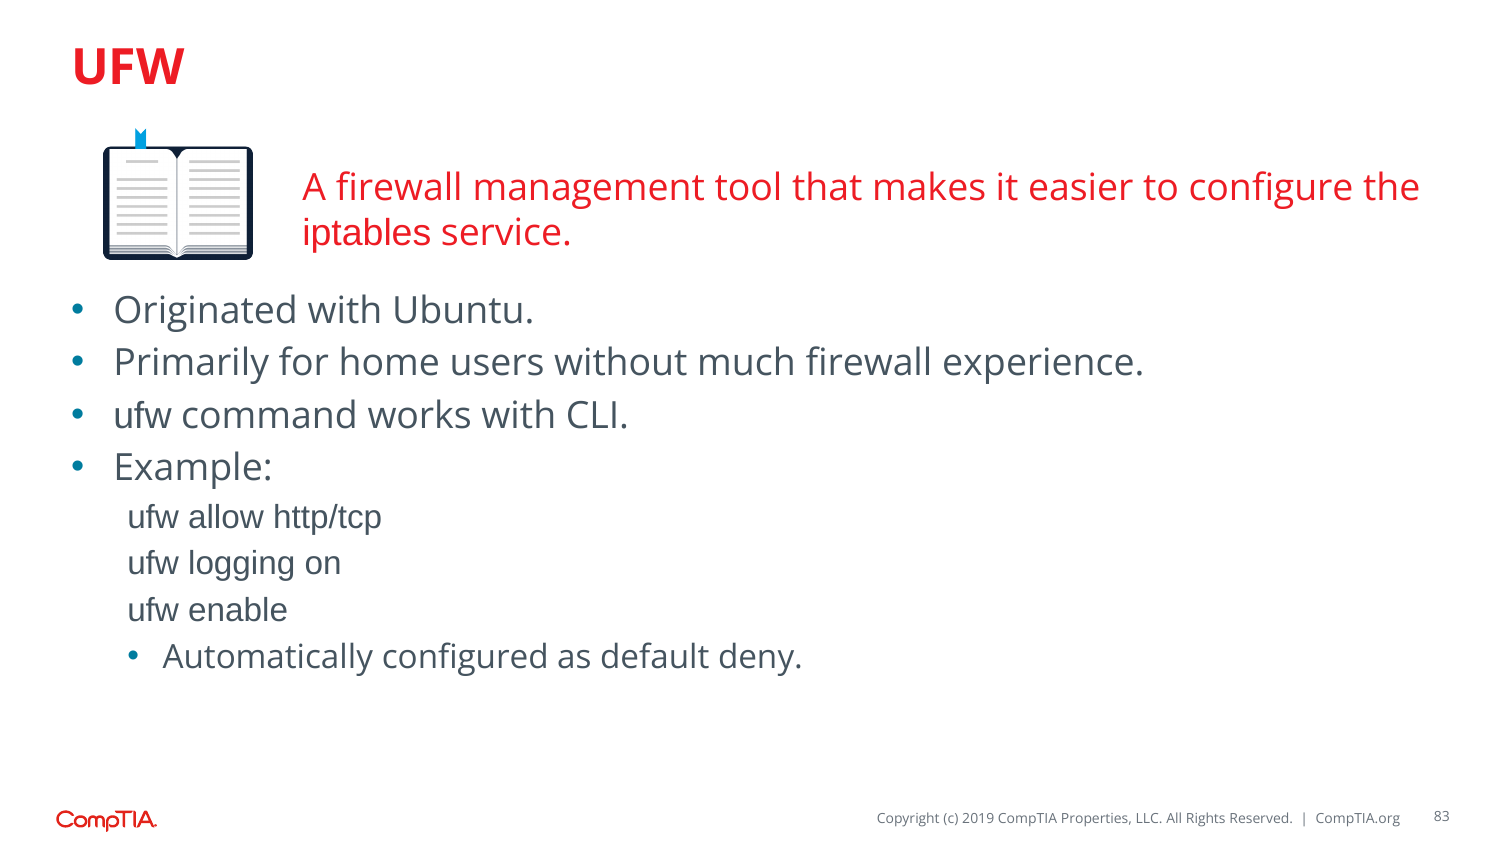

# UFW
A firewall management tool that makes it easier to configure the iptables service.
Originated with Ubuntu.
Primarily for home users without much firewall experience.
ufw command works with CLI.
Example:
ufw allow http/tcp
ufw logging on
ufw enable
Automatically configured as default deny.
83